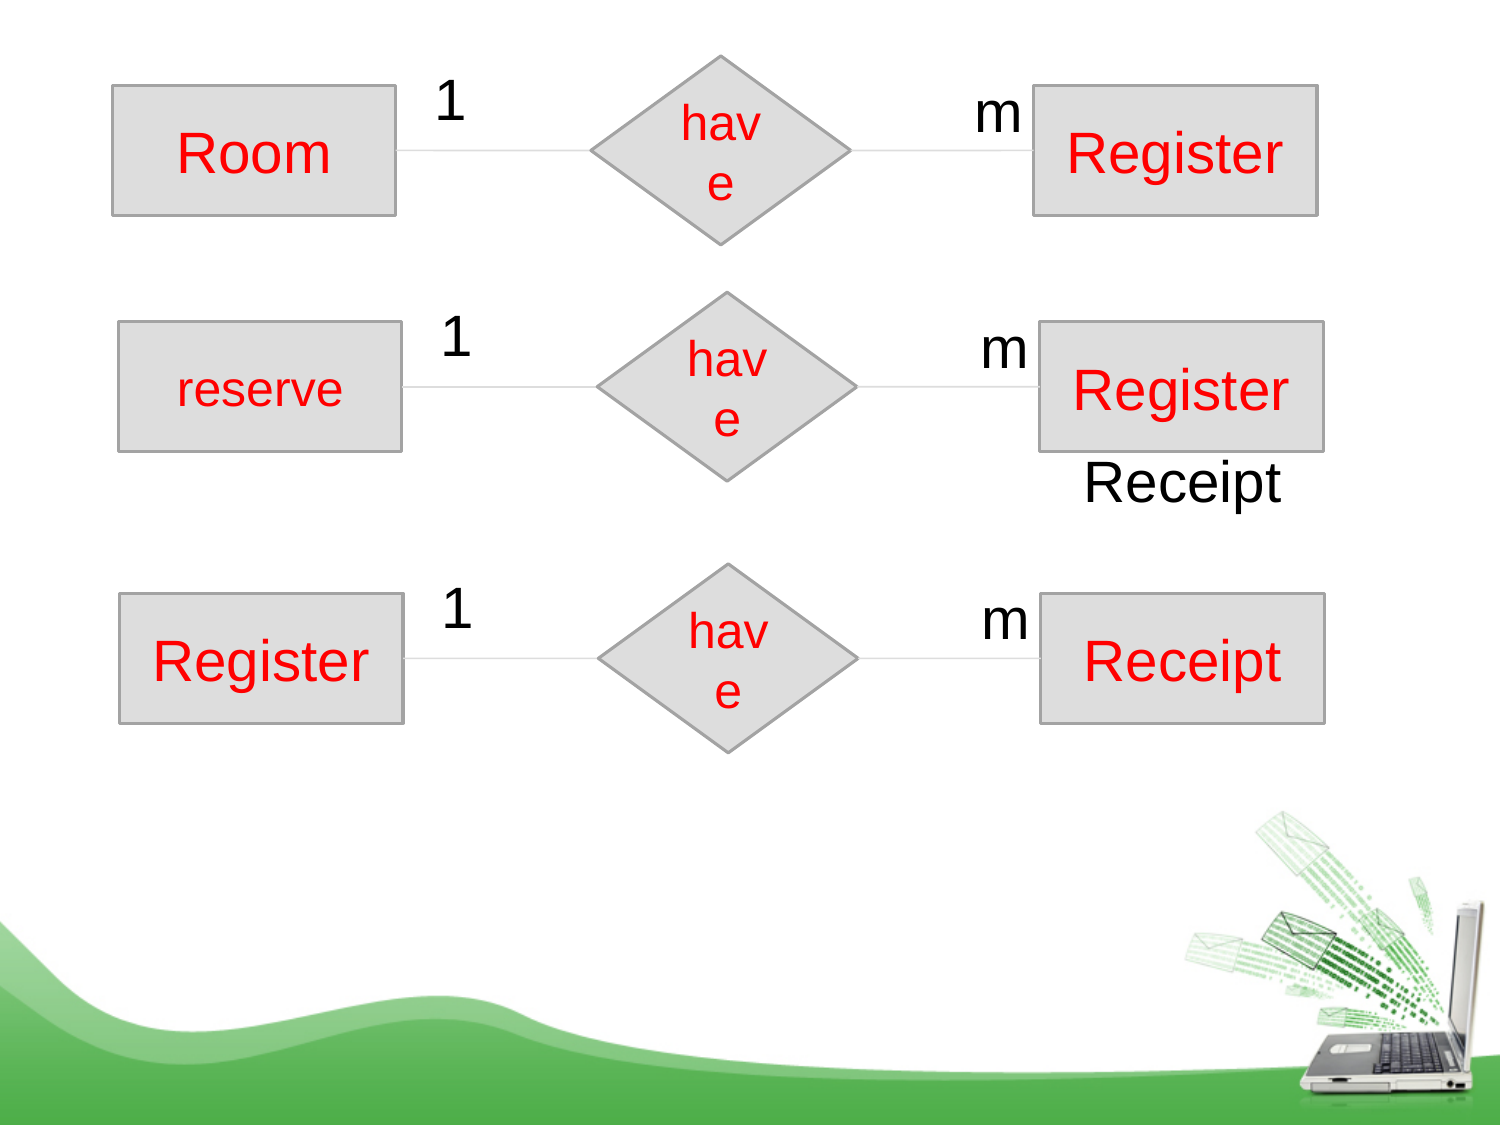

1
have
m
Room
Register
1
have
m
reserve
Register
Receipt
1
have
m
Register
Receipt